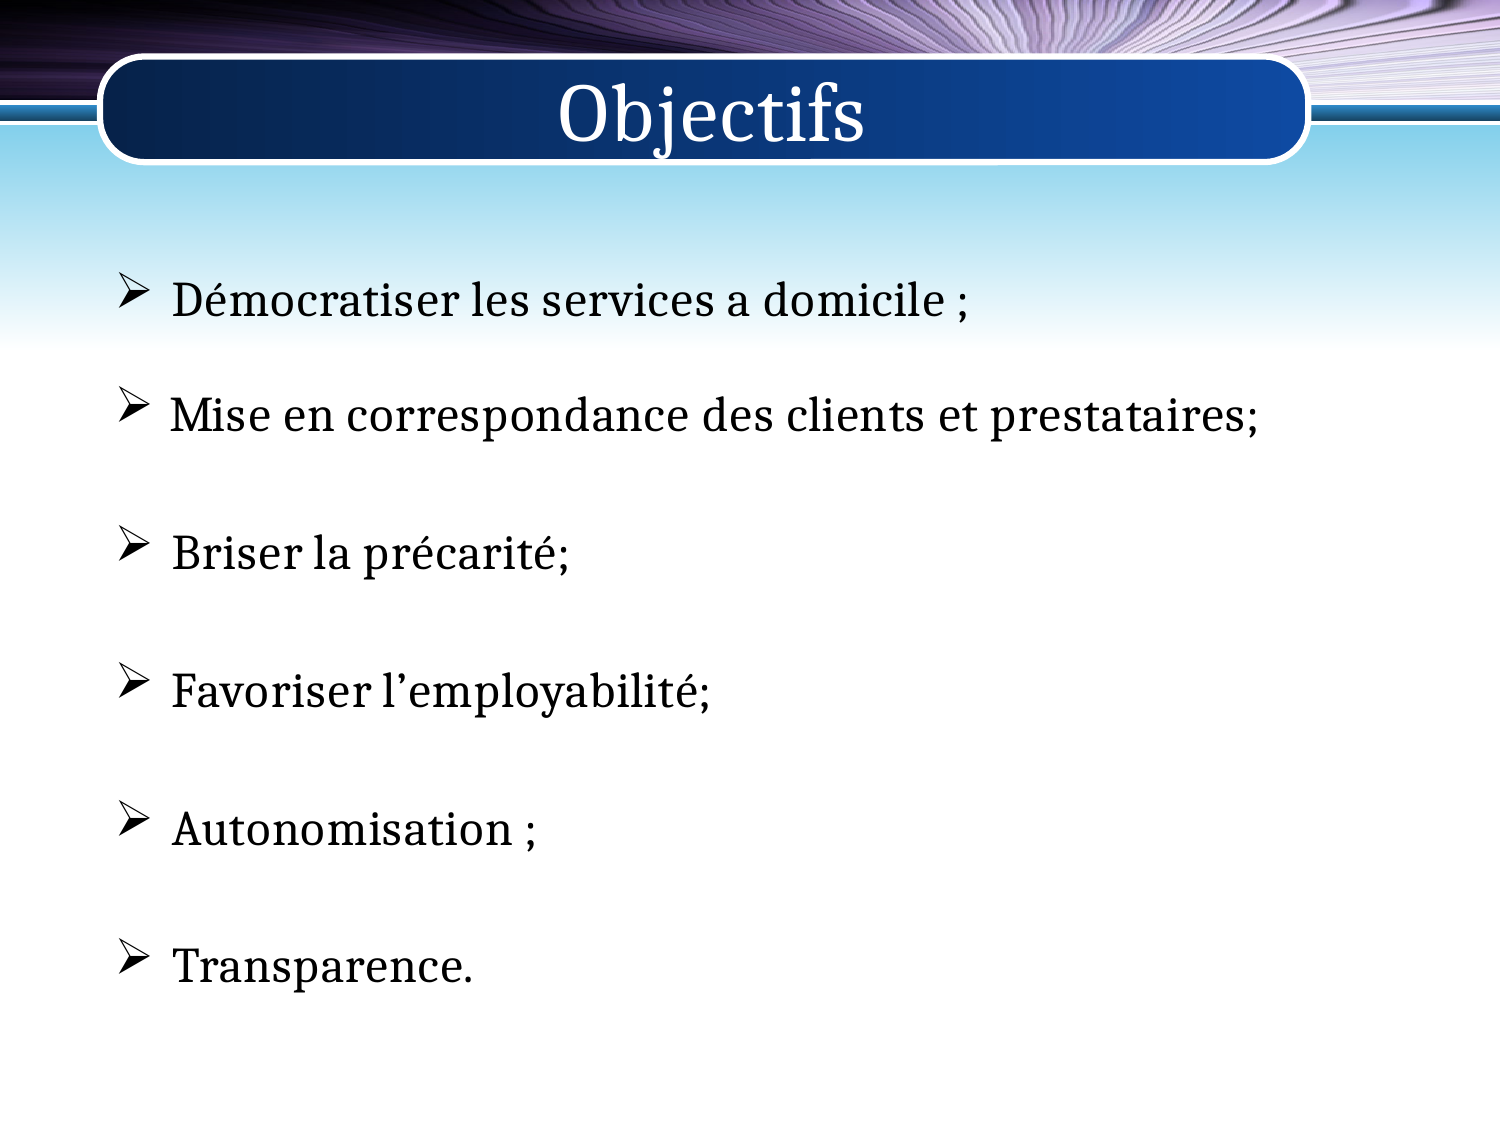

# Objectifs
Démocratiser les services a domicile ;

Mise en correspondance des clients et prestataires;

Briser la précarité;

Favoriser l’employabilité;

Autonomisation ;

Transparence.